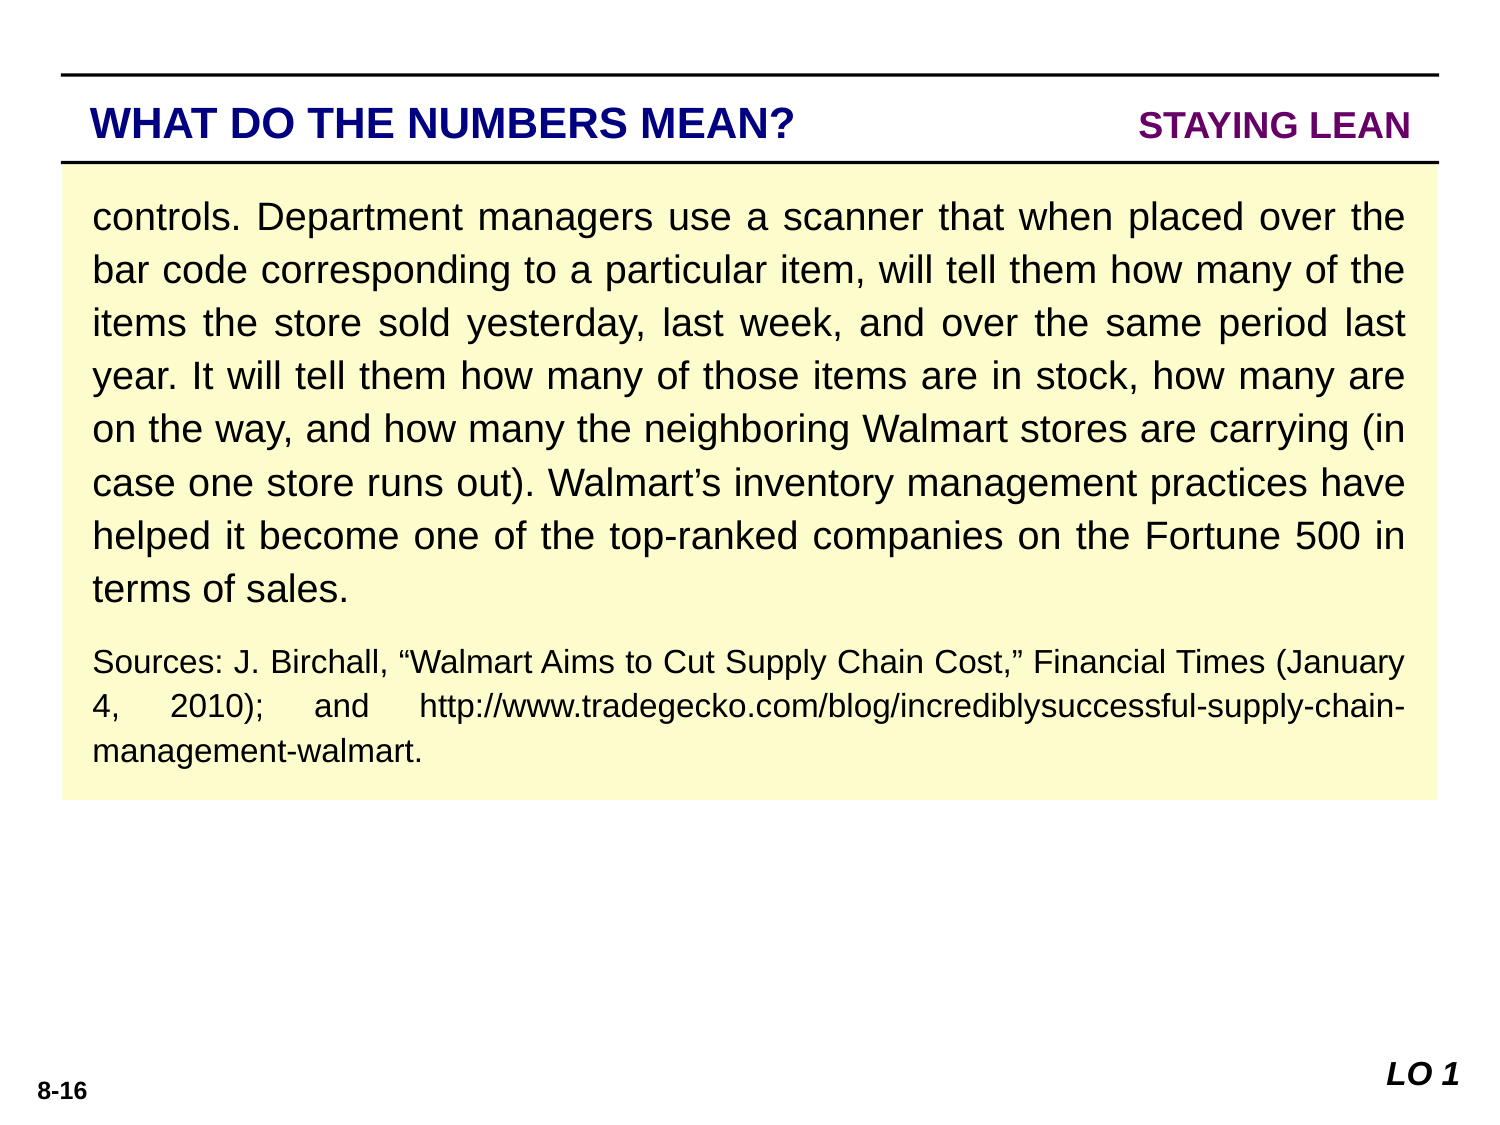

WHAT DO THE NUMBERS MEAN?  	STAYING LEAN
WHAT’S YOUR PRINCIPLE
controls. Department managers use a scanner that when placed over the bar code corresponding to a particular item, will tell them how many of the items the store sold yesterday, last week, and over the same period last year. It will tell them how many of those items are in stock, how many are on the way, and how many the neighboring Walmart stores are carrying (in case one store runs out). Walmart’s inventory management practices have helped it become one of the top-ranked companies on the Fortune 500 in terms of sales.
Sources: J. Birchall, “Walmart Aims to Cut Supply Chain Cost,” Financial Times (January 4, 2010); and http://www.tradegecko.com/blog/incrediblysuccessful-supply-chain-management-walmart.

LO 1